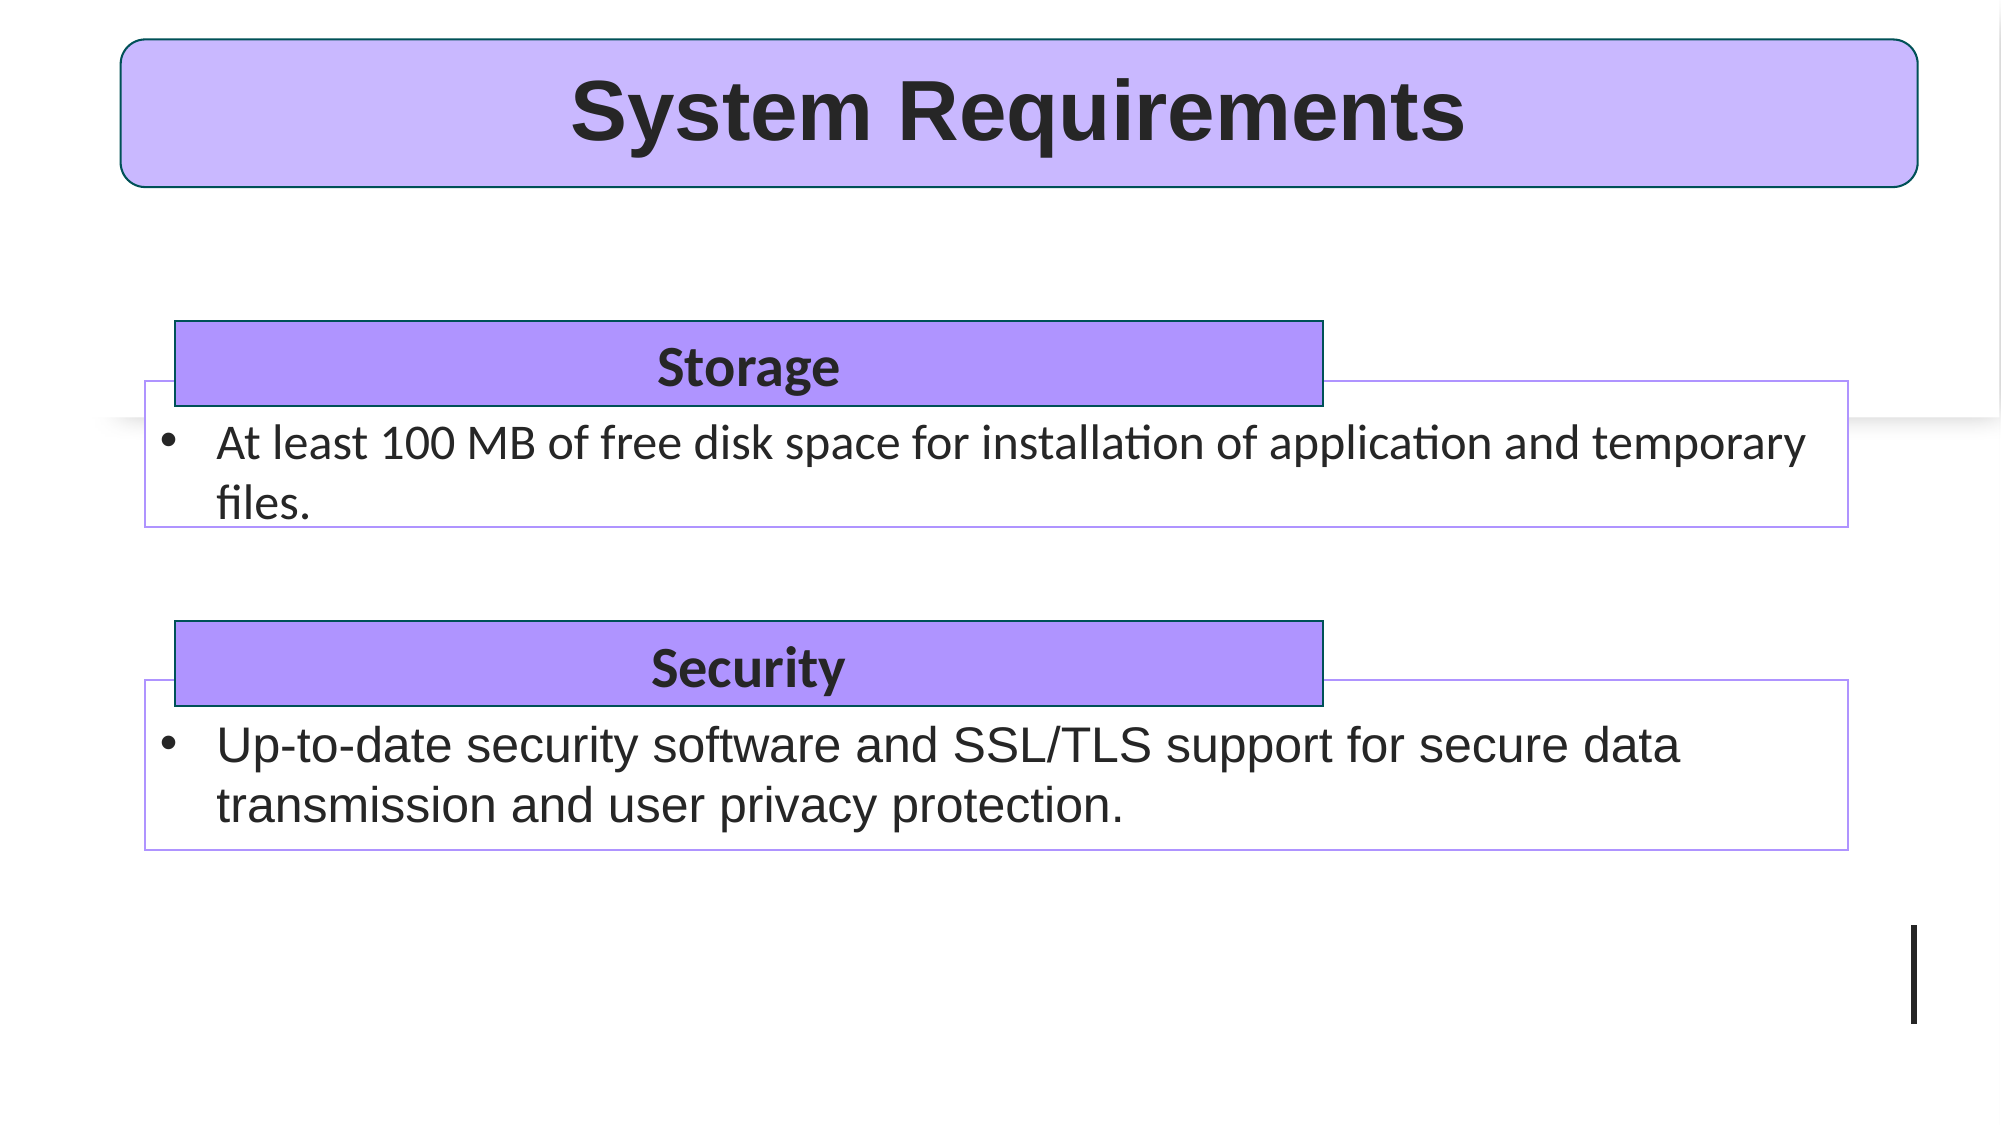

System Requirements
Storage

At least 100 MB of free disk space for installation of application and temporary files.

Security

Up-to-date security software and SSL/TLS support for secure data transmission and user privacy protection.